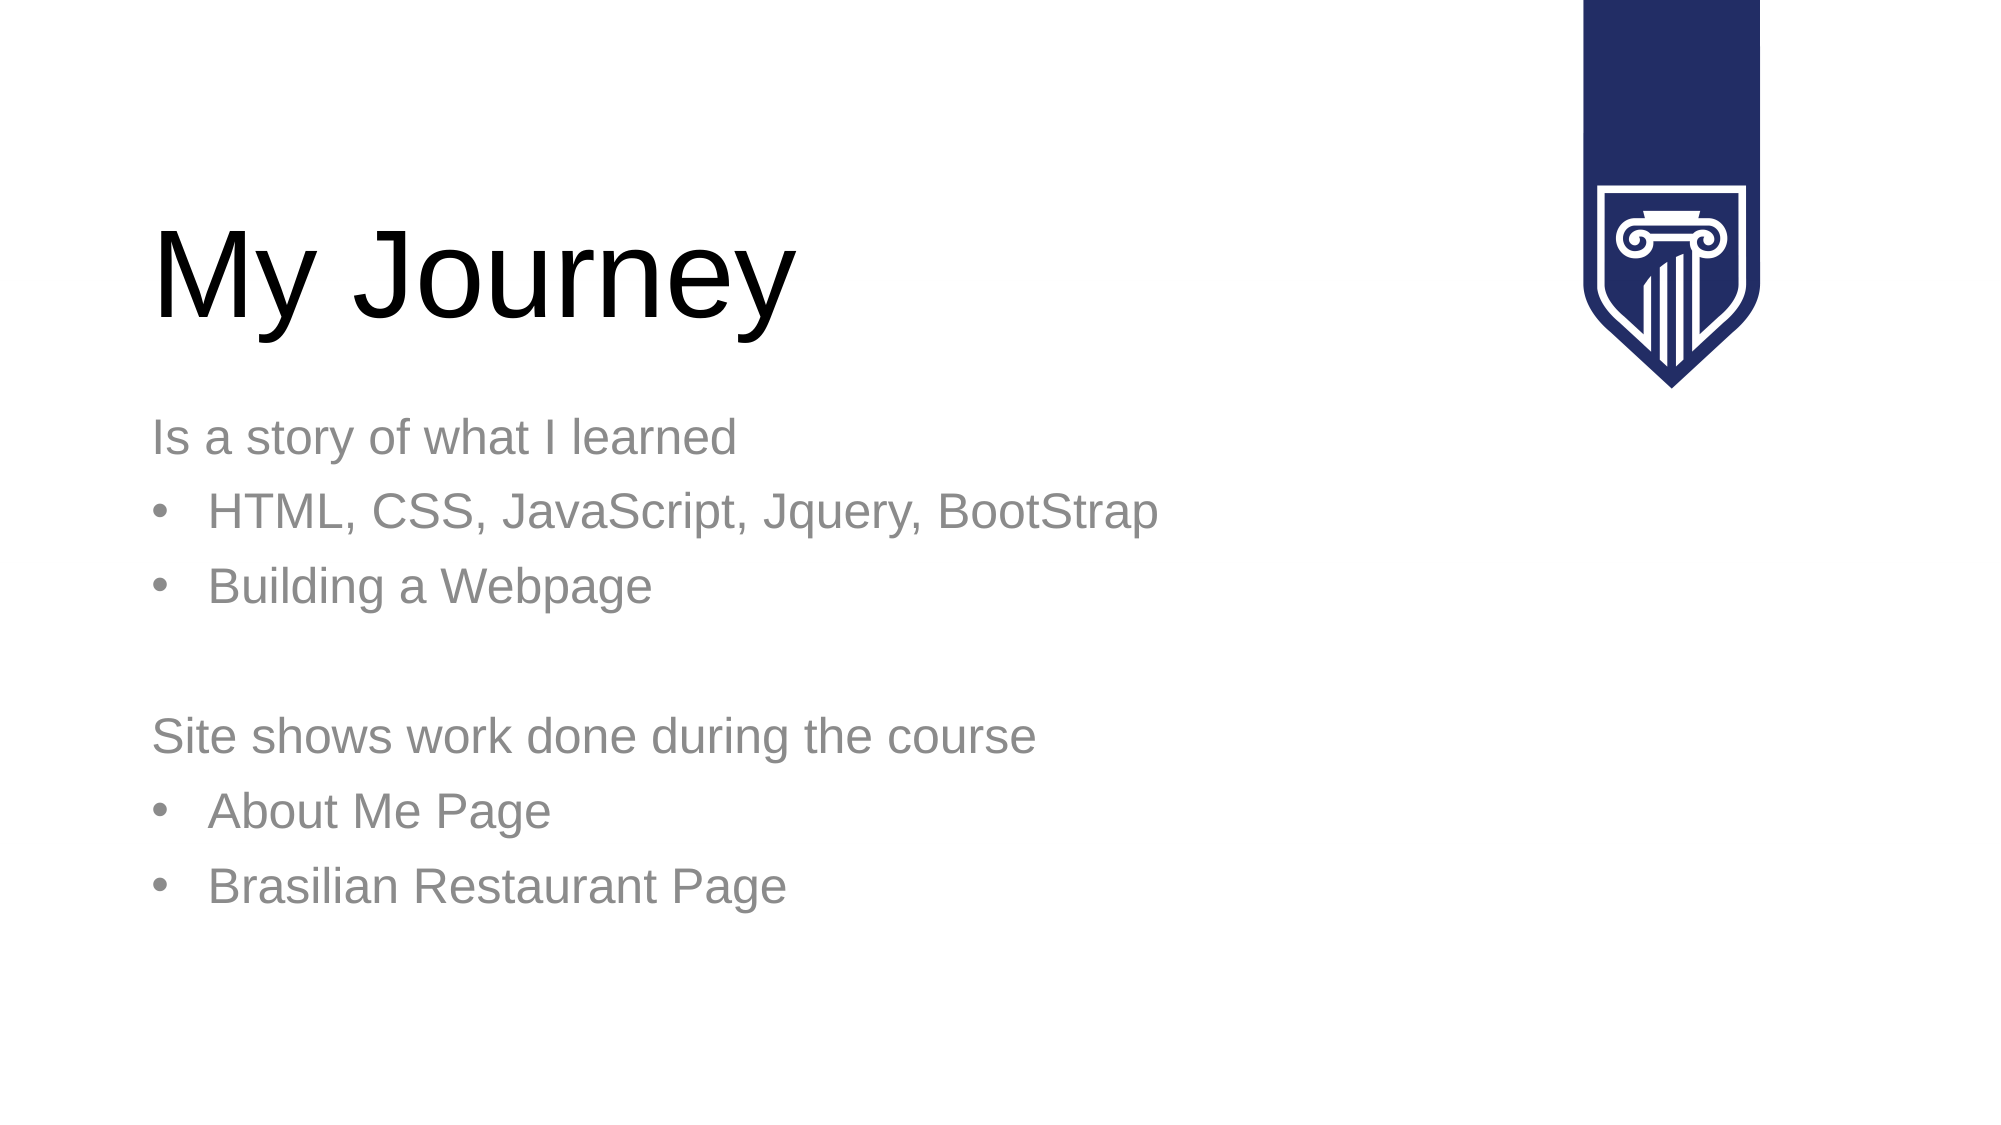

# My Journey
Is a story of what I learned
HTML, CSS, JavaScript, Jquery, BootStrap
Building a Webpage

Site shows work done during the course
About Me Page
Brasilian Restaurant Page